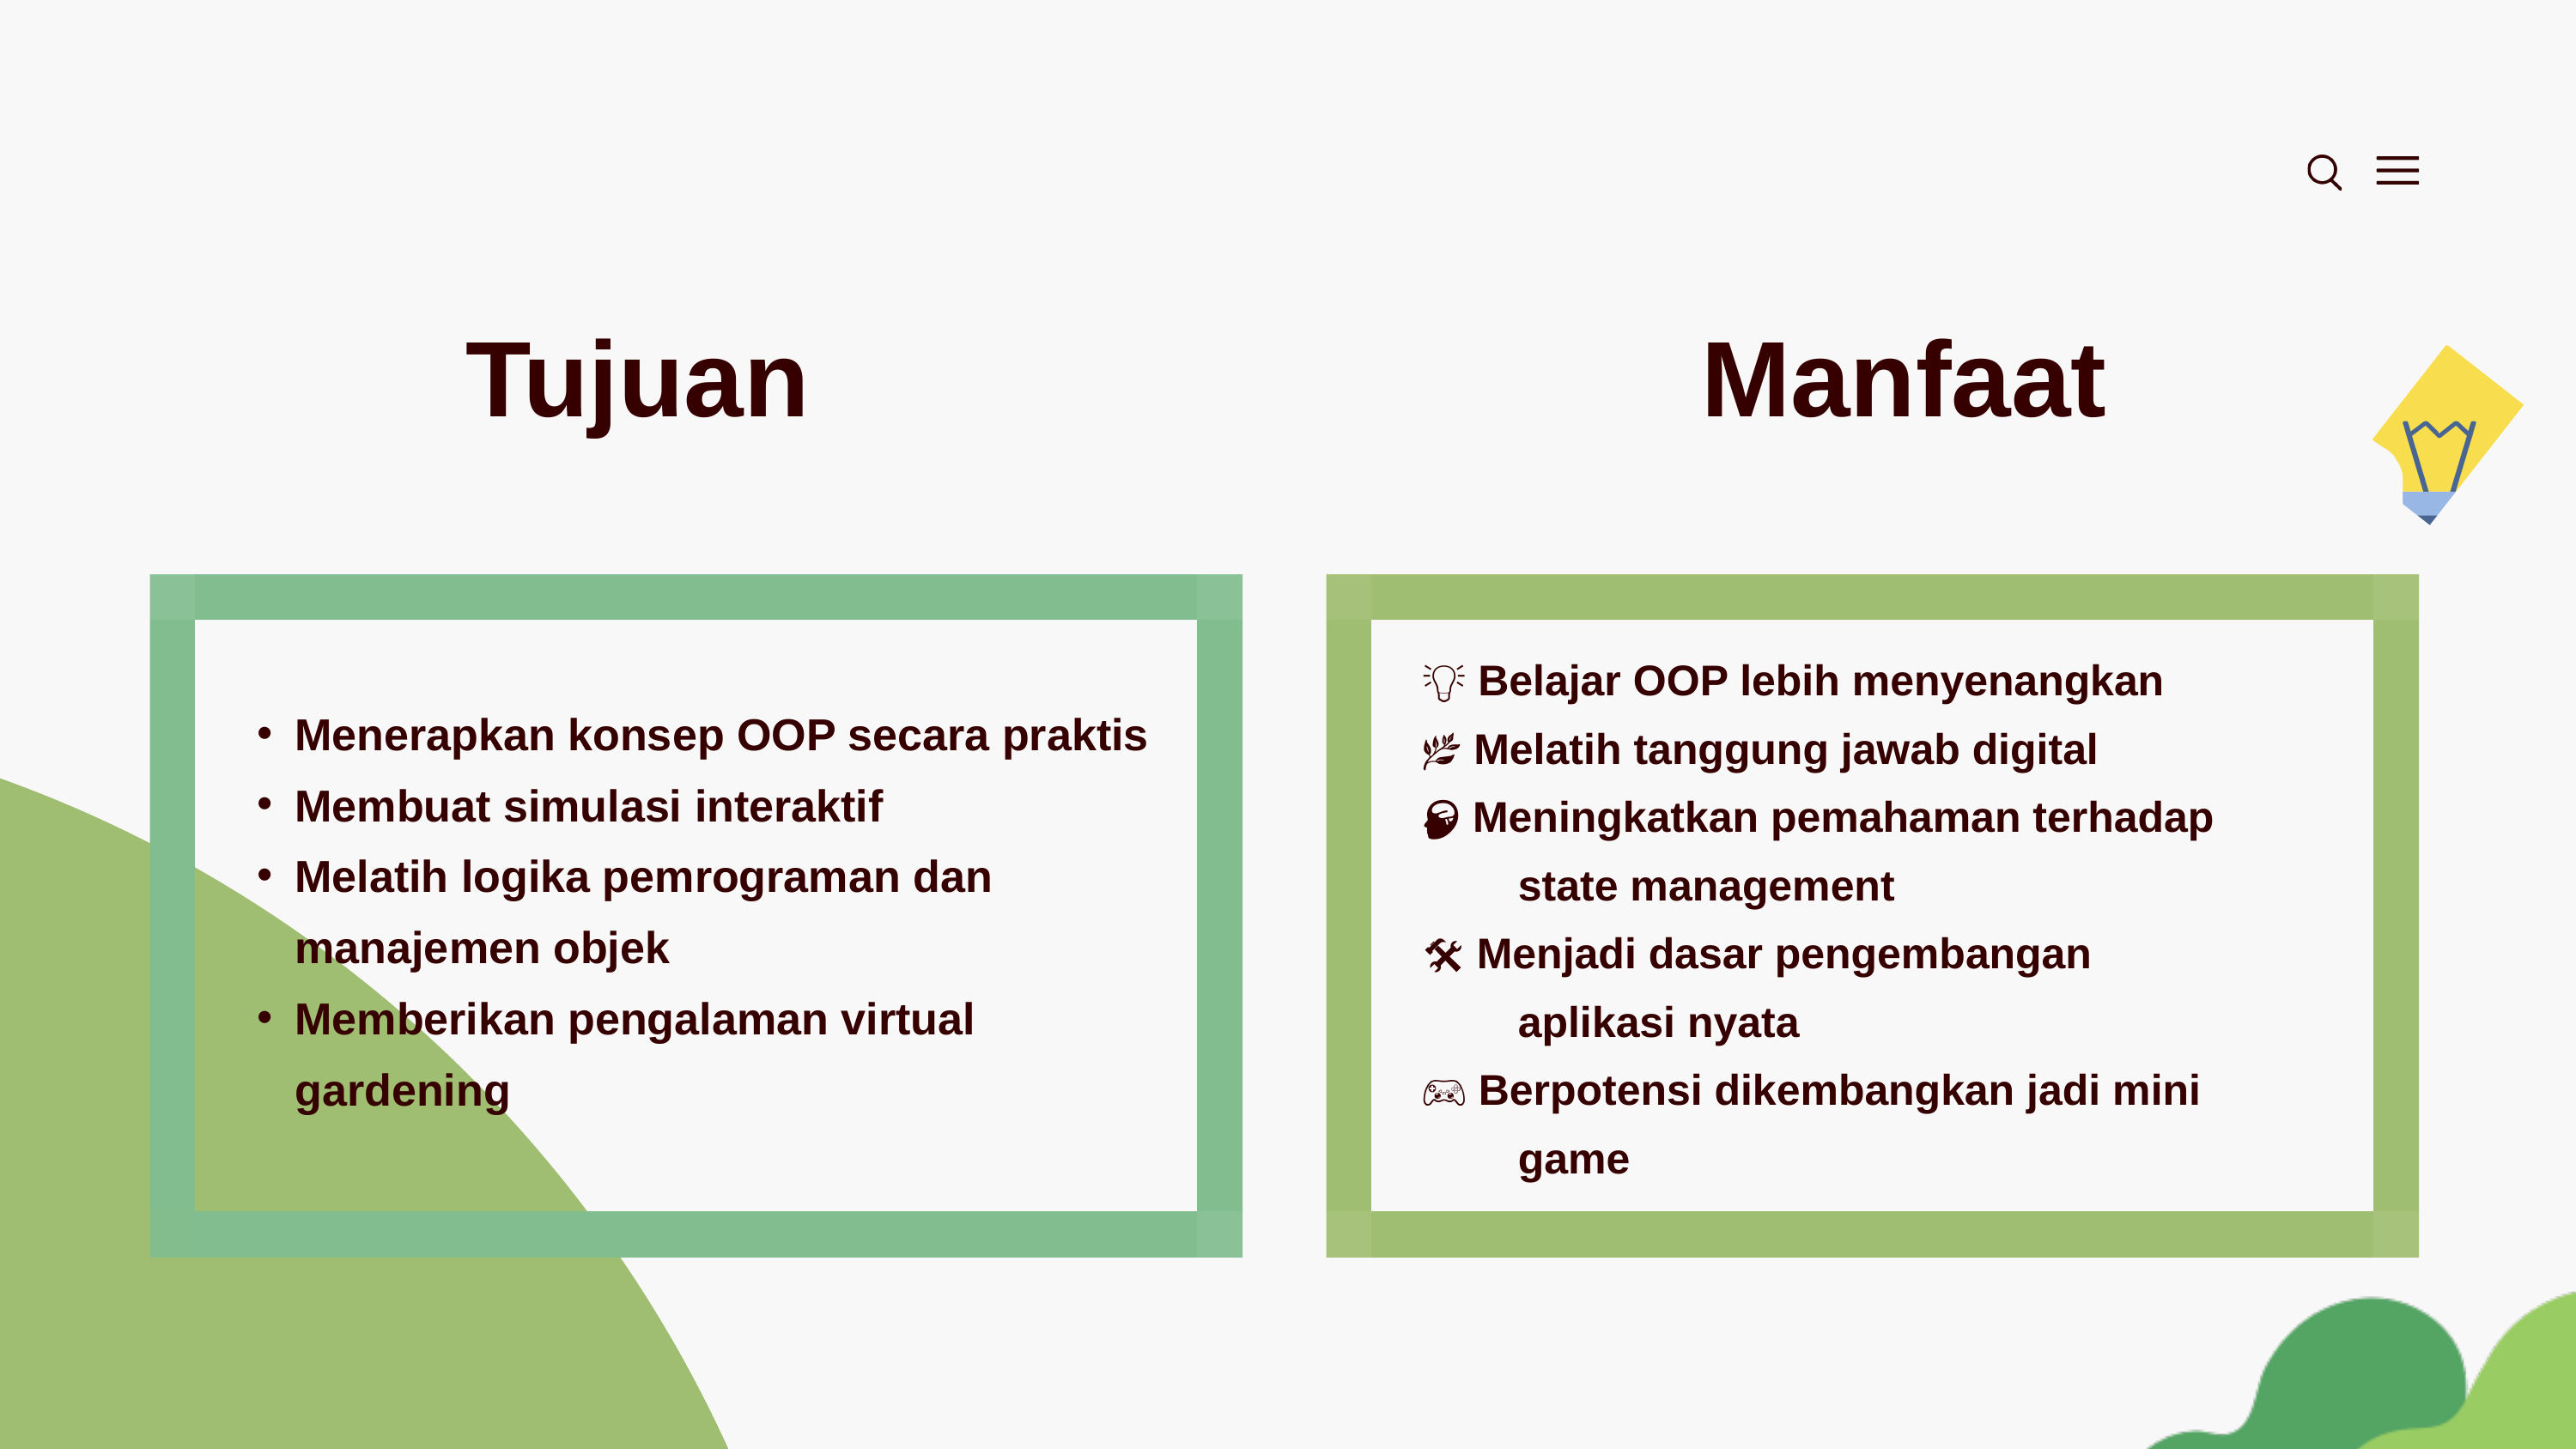

Tujuan                              Manfaat

💡 Belajar OOP lebih menyenangkan
🌿 Melatih tanggung jawab digital
🧠 Meningkatkan pemahaman terhadap
        state management
🛠️ Menjadi dasar pengembangan
        aplikasi nyata
🎮 Berpotensi dikembangkan jadi mini
        game
Menerapkan konsep OOP secara praktis
Membuat simulasi interaktif
Melatih logika pemrograman dan manajemen objek
Memberikan pengalaman virtual gardening